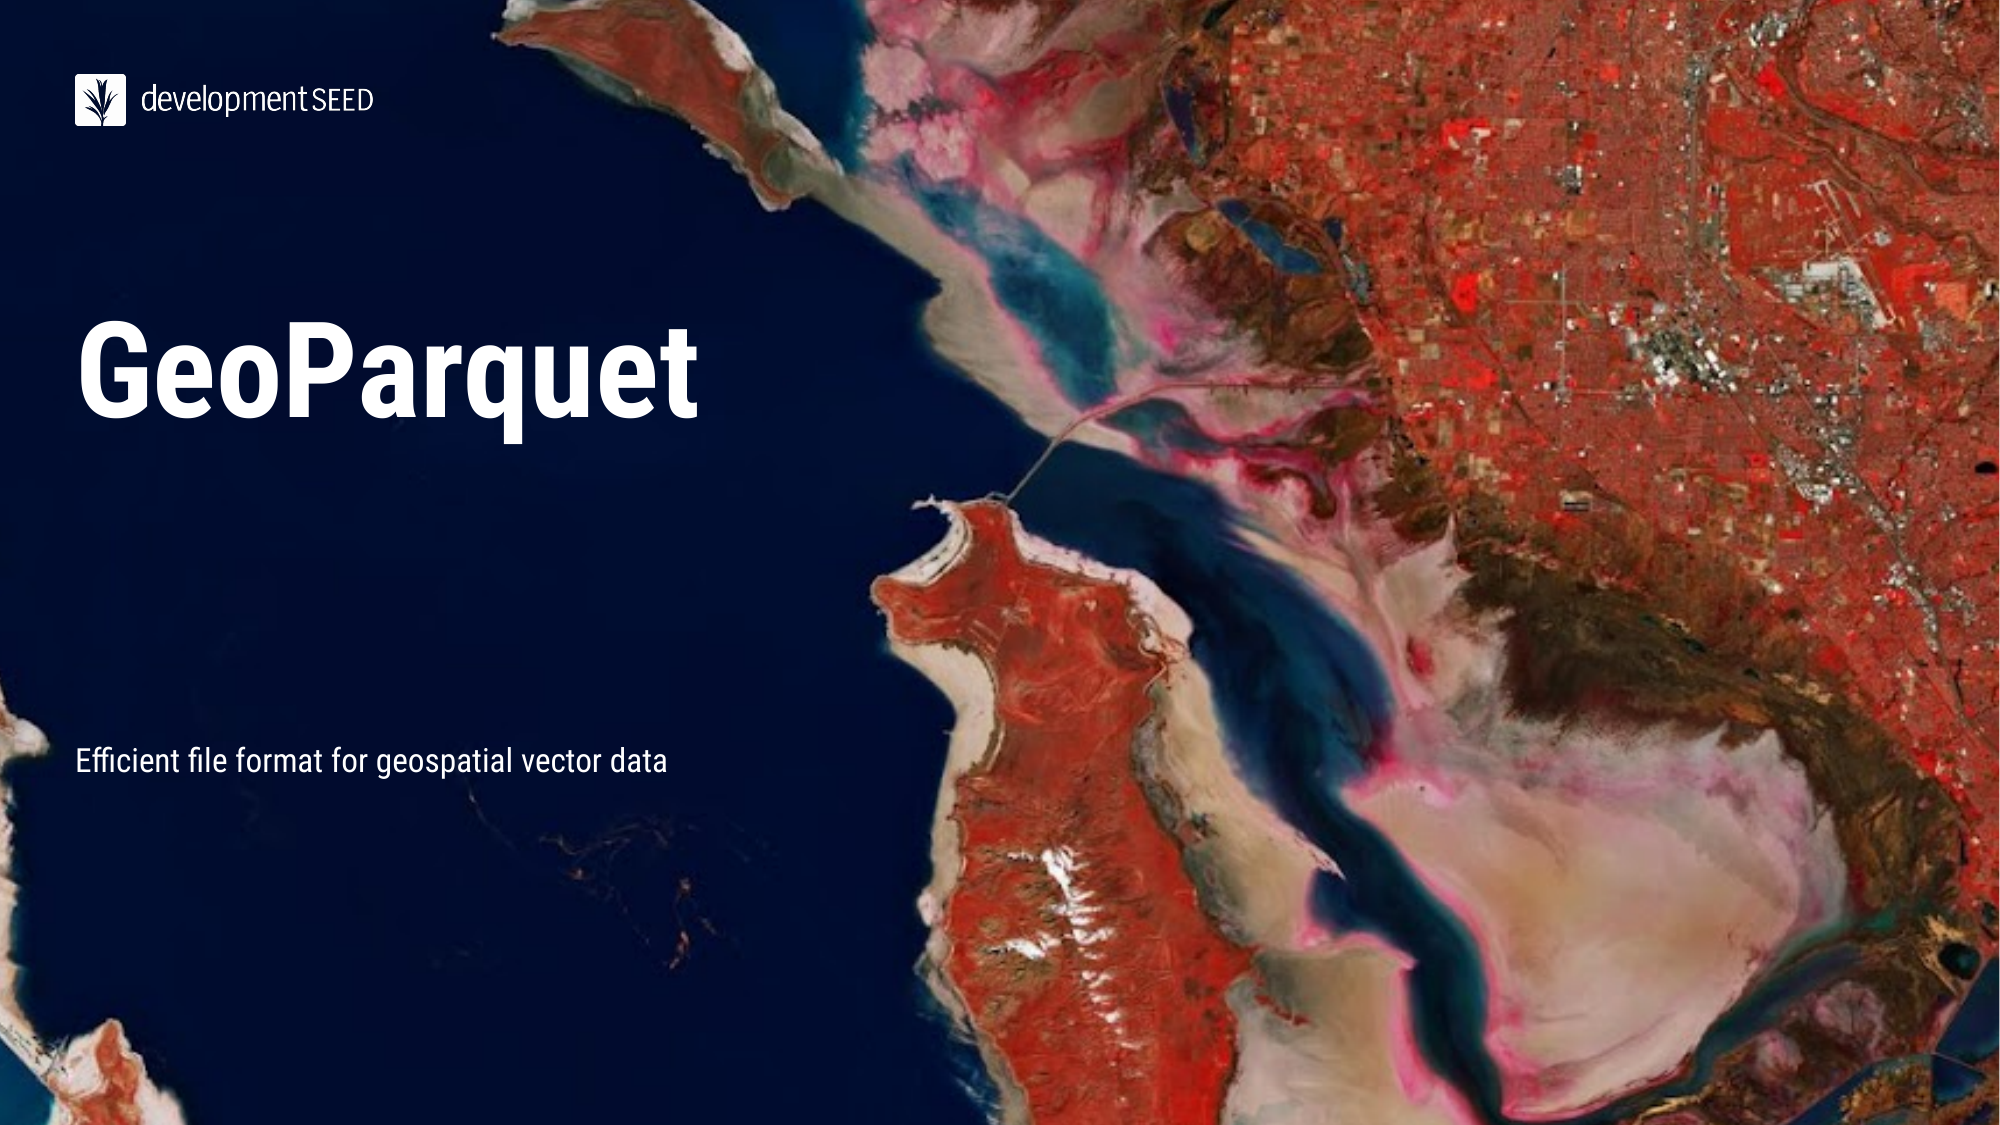

# GeoParquet
Efficient file format for geospatial vector data